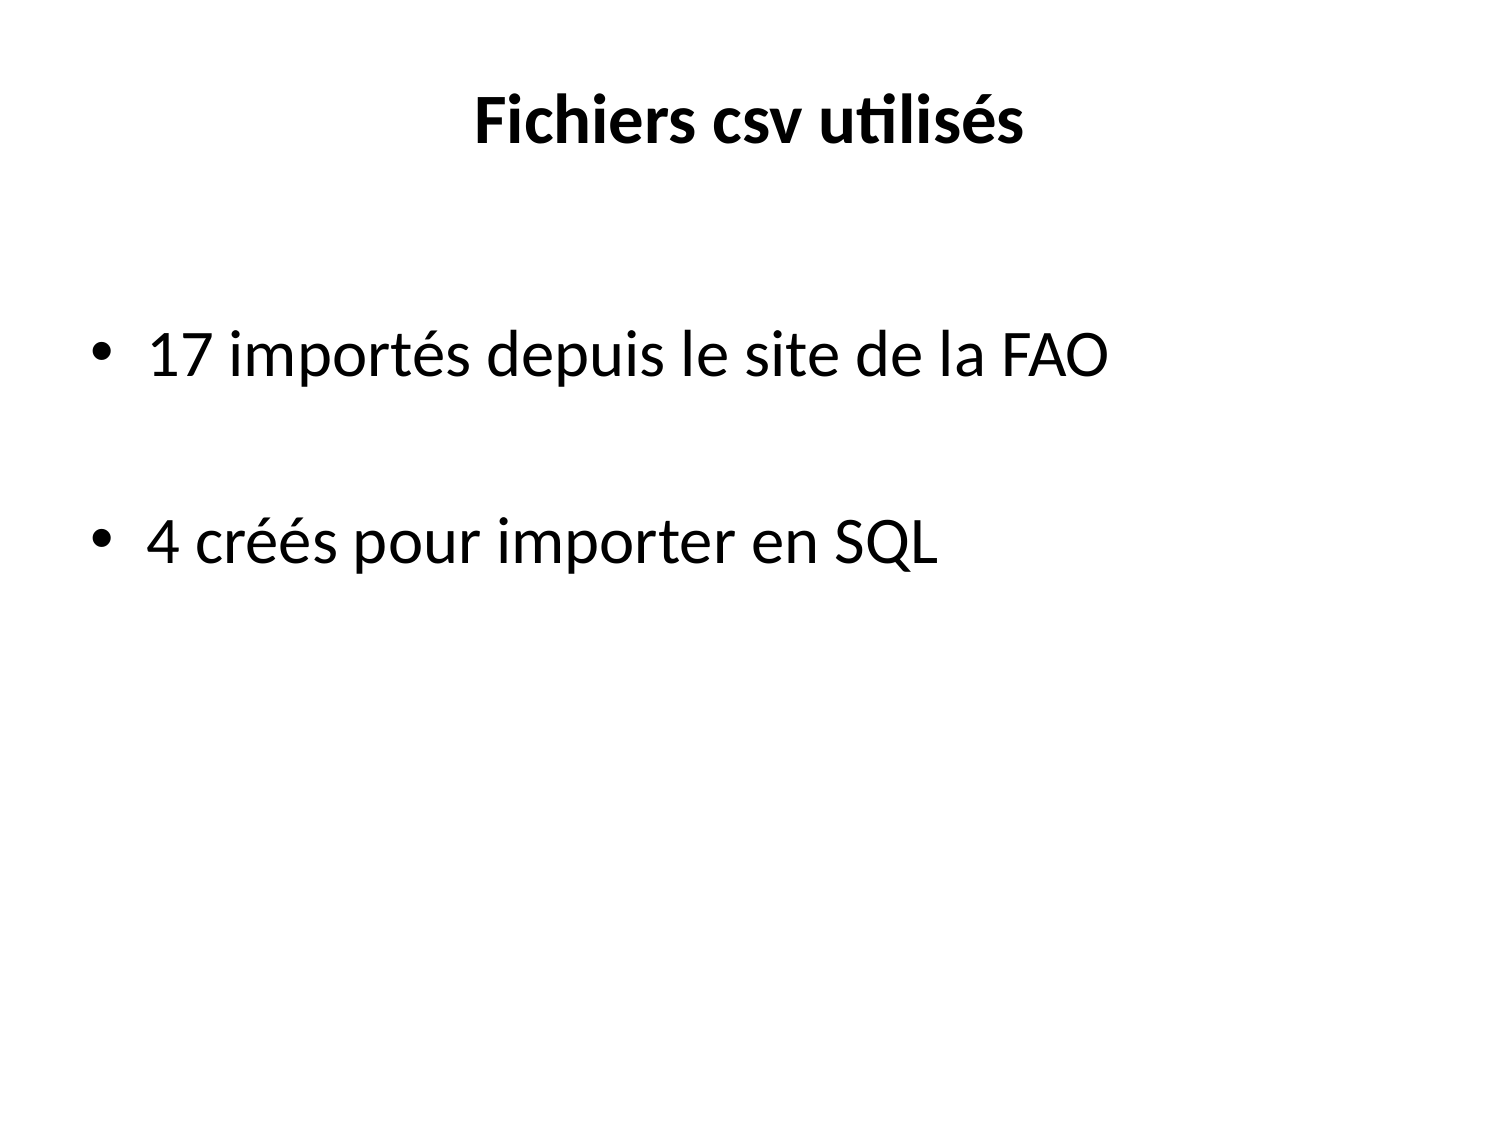

# Fichiers csv utilisés
17 importés depuis le site de la FAO

4 créés pour importer en SQL